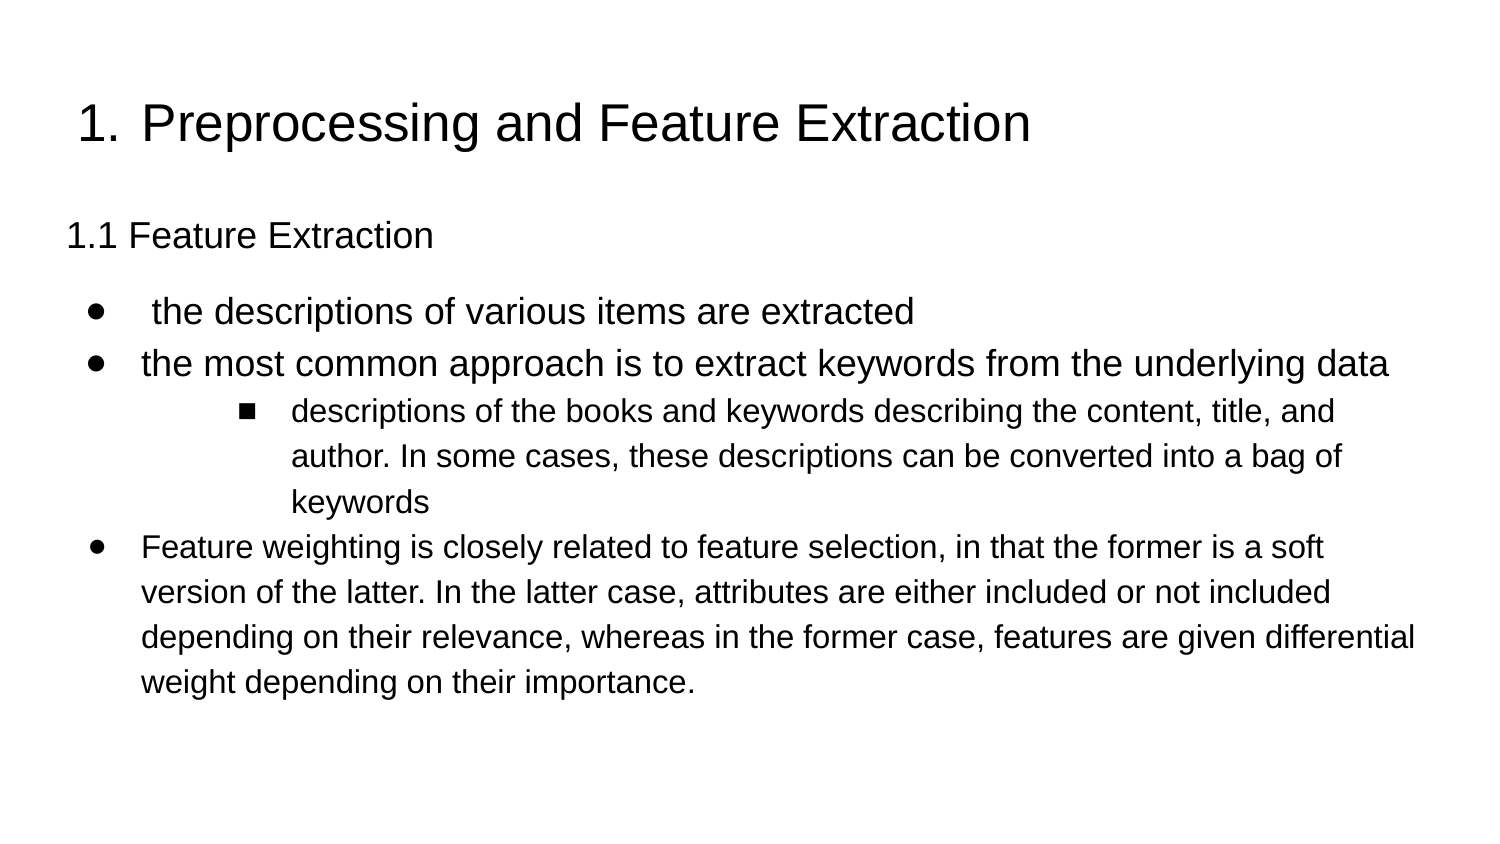

# Preprocessing and Feature Extraction
1.1 Feature Extraction
 the descriptions of various items are extracted
the most common approach is to extract keywords from the underlying data
descriptions of the books and keywords describing the content, title, and author. In some cases, these descriptions can be converted into a bag of keywords
Feature weighting is closely related to feature selection, in that the former is a soft version of the latter. In the latter case, attributes are either included or not included depending on their relevance, whereas in the former case, features are given differential weight depending on their importance.